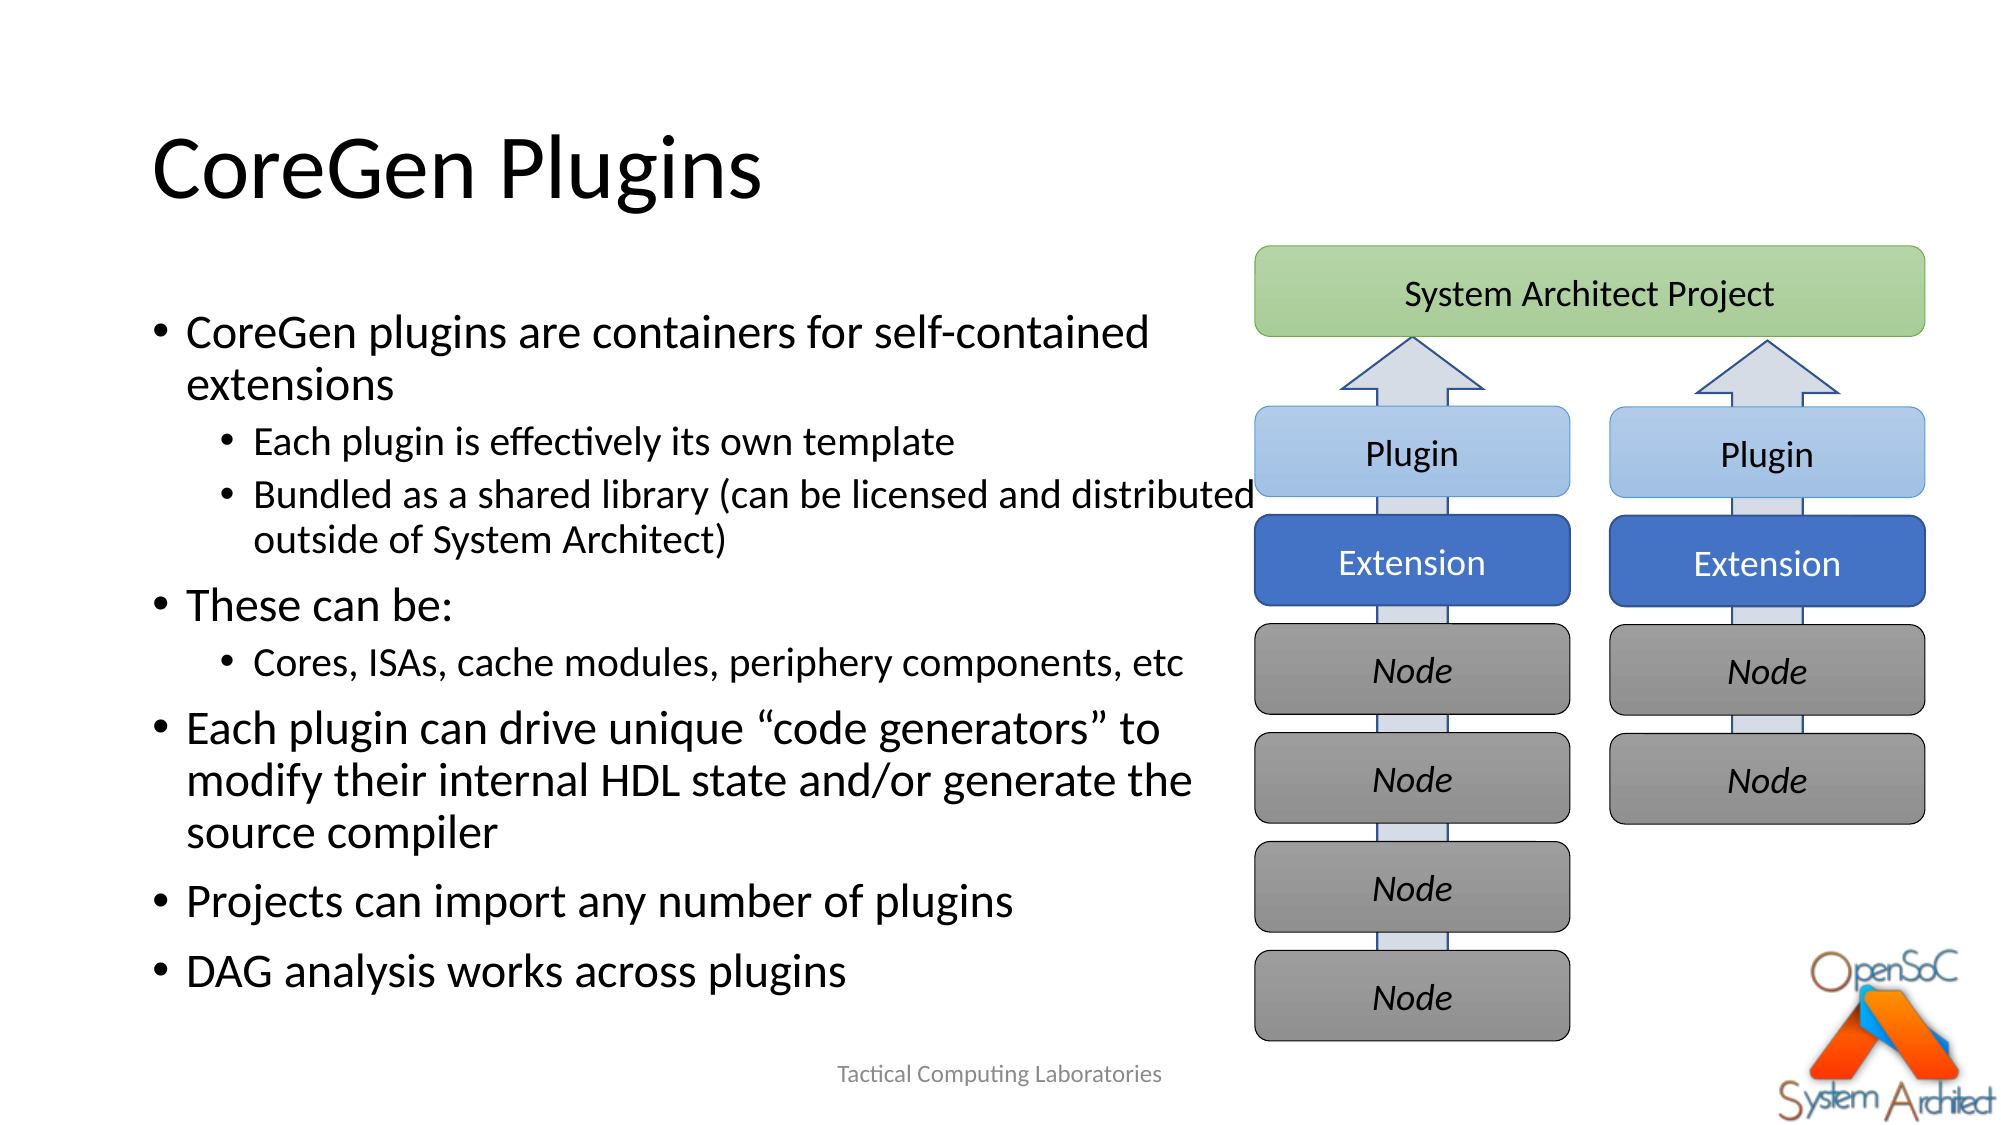

# CoreGen Plugins
System Architect Project
CoreGen plugins are containers for self-contained extensions
Each plugin is effectively its own template
Bundled as a shared library (can be licensed and distributed outside of System Architect)
These can be:
Cores, ISAs, cache modules, periphery components, etc
Each plugin can drive unique “code generators” to modify their internal HDL state and/or generate the source compiler
Projects can import any number of plugins
DAG analysis works across plugins

Plugin
Plugin
Extension
Extension
Node
Node
Node
Node
Node
Node
Tactical Computing Laboratories